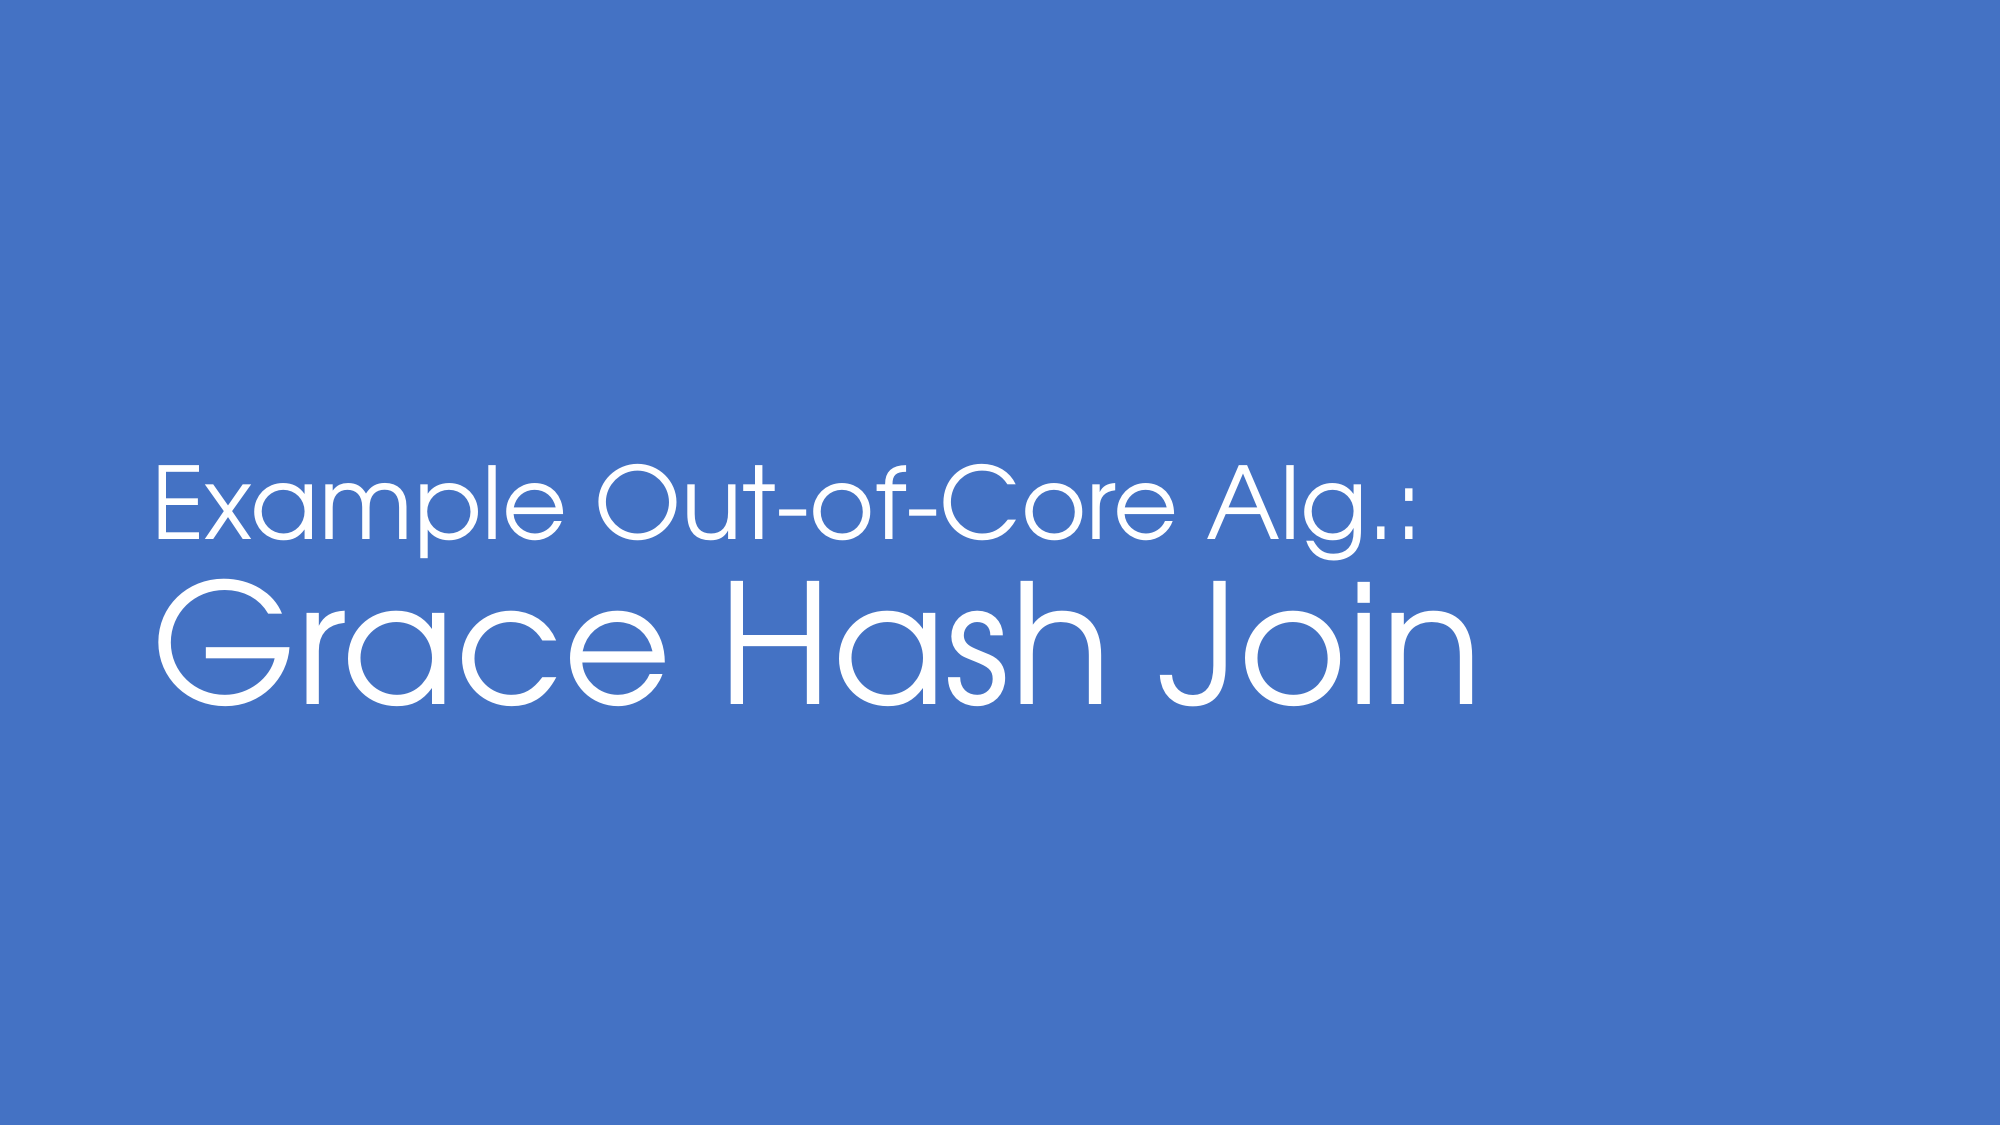

# Example Out-of-Core Alg.: Grace Hash Join